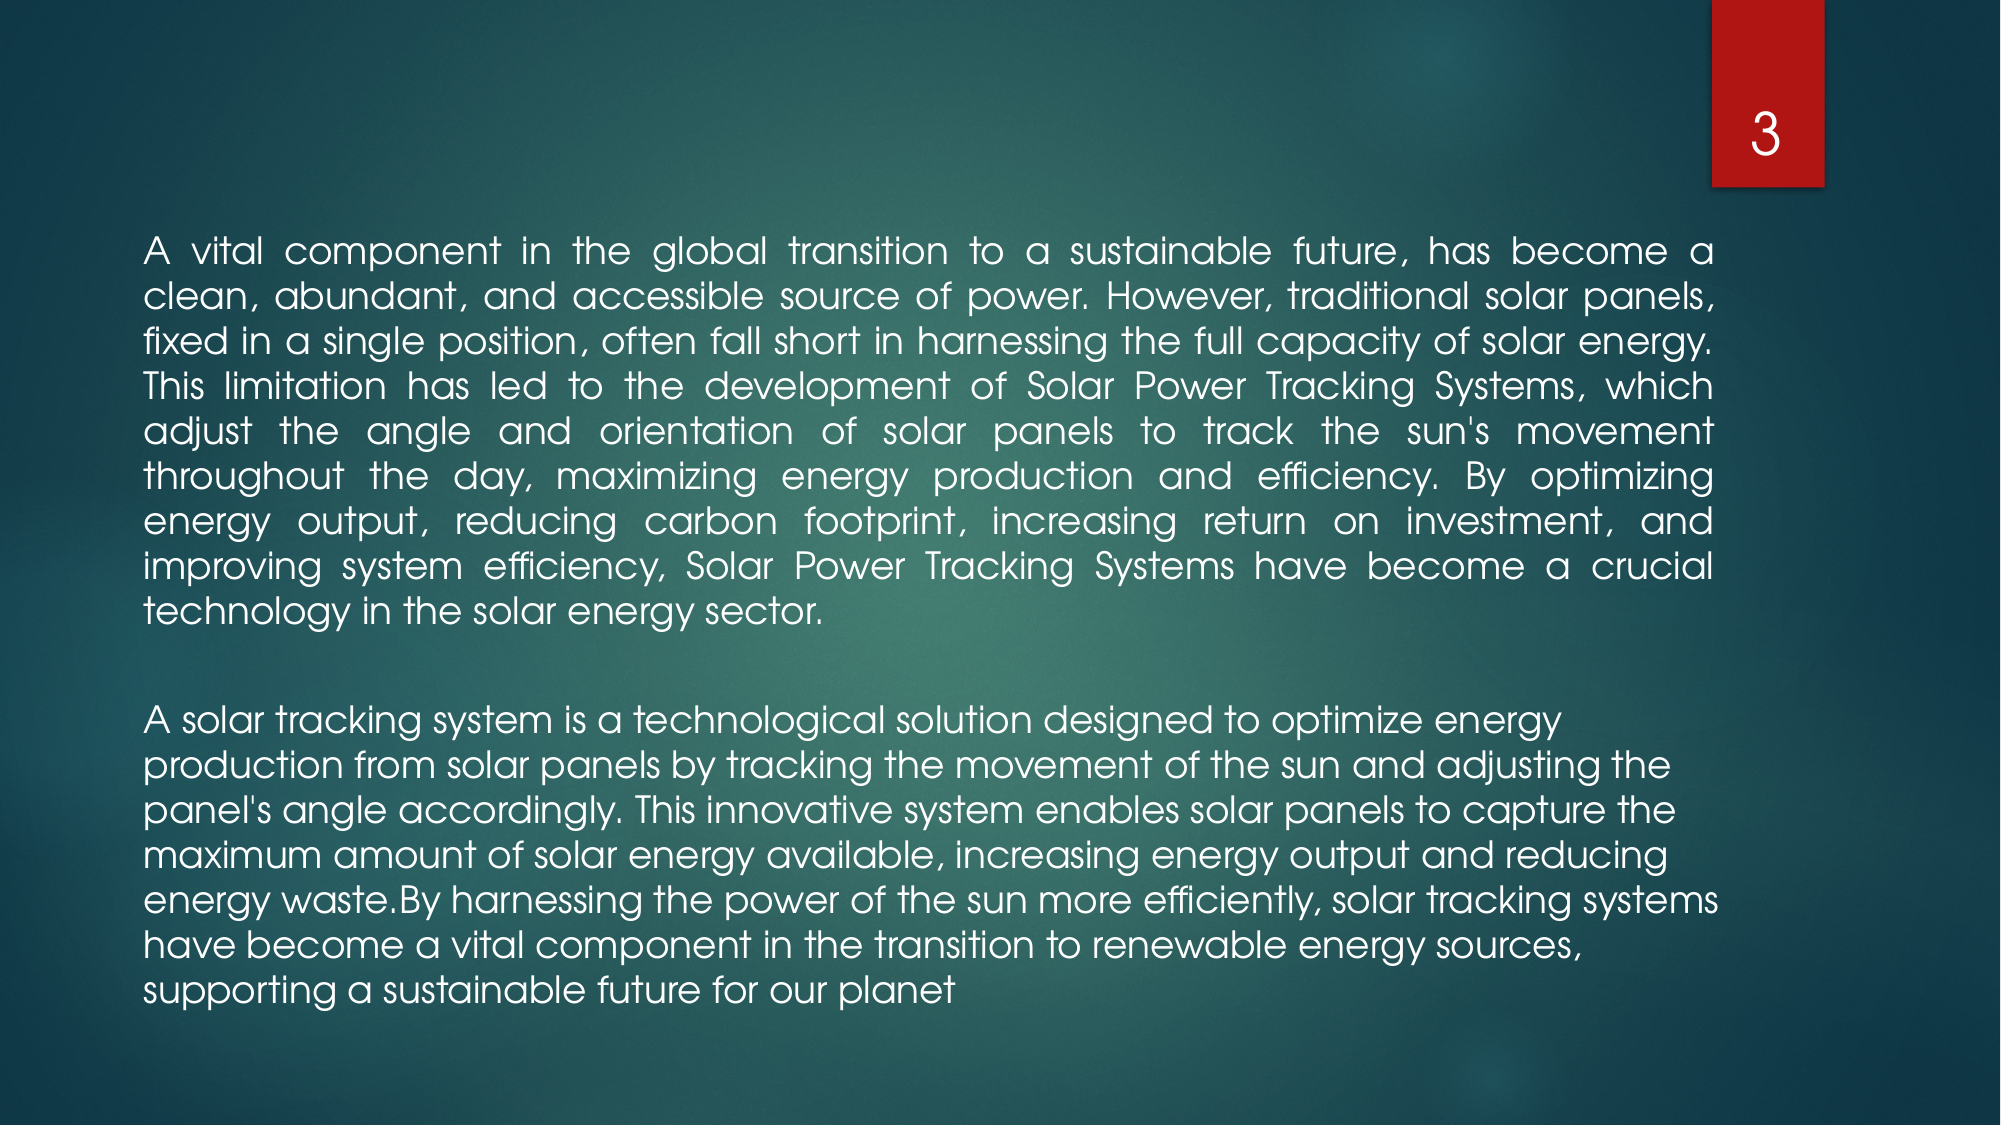

3
A vital component in the global transition to a sustainable future, has become a clean, abundant, and accessible source of power. However, traditional solar panels, fixed in a single position, often fall short in harnessing the full capacity of solar energy. This limitation has led to the development of Solar Power Tracking Systems, which adjust the angle and orientation of solar panels to track the sun's movement throughout the day, maximizing energy production and efficiency. By optimizing energy output, reducing carbon footprint, increasing return on investment, and improving system efficiency, Solar Power Tracking Systems have become a crucial technology in the solar energy sector.
A solar tracking system is a technological solution designed to optimize energy production from solar panels by tracking the movement of the sun and adjusting the panel's angle accordingly. This innovative system enables solar panels to capture the maximum amount of solar energy available, increasing energy output and reducing energy waste.By harnessing the power of the sun more efficiently, solar tracking systems have become a vital component in the transition to renewable energy sources, supporting a sustainable future for our planet